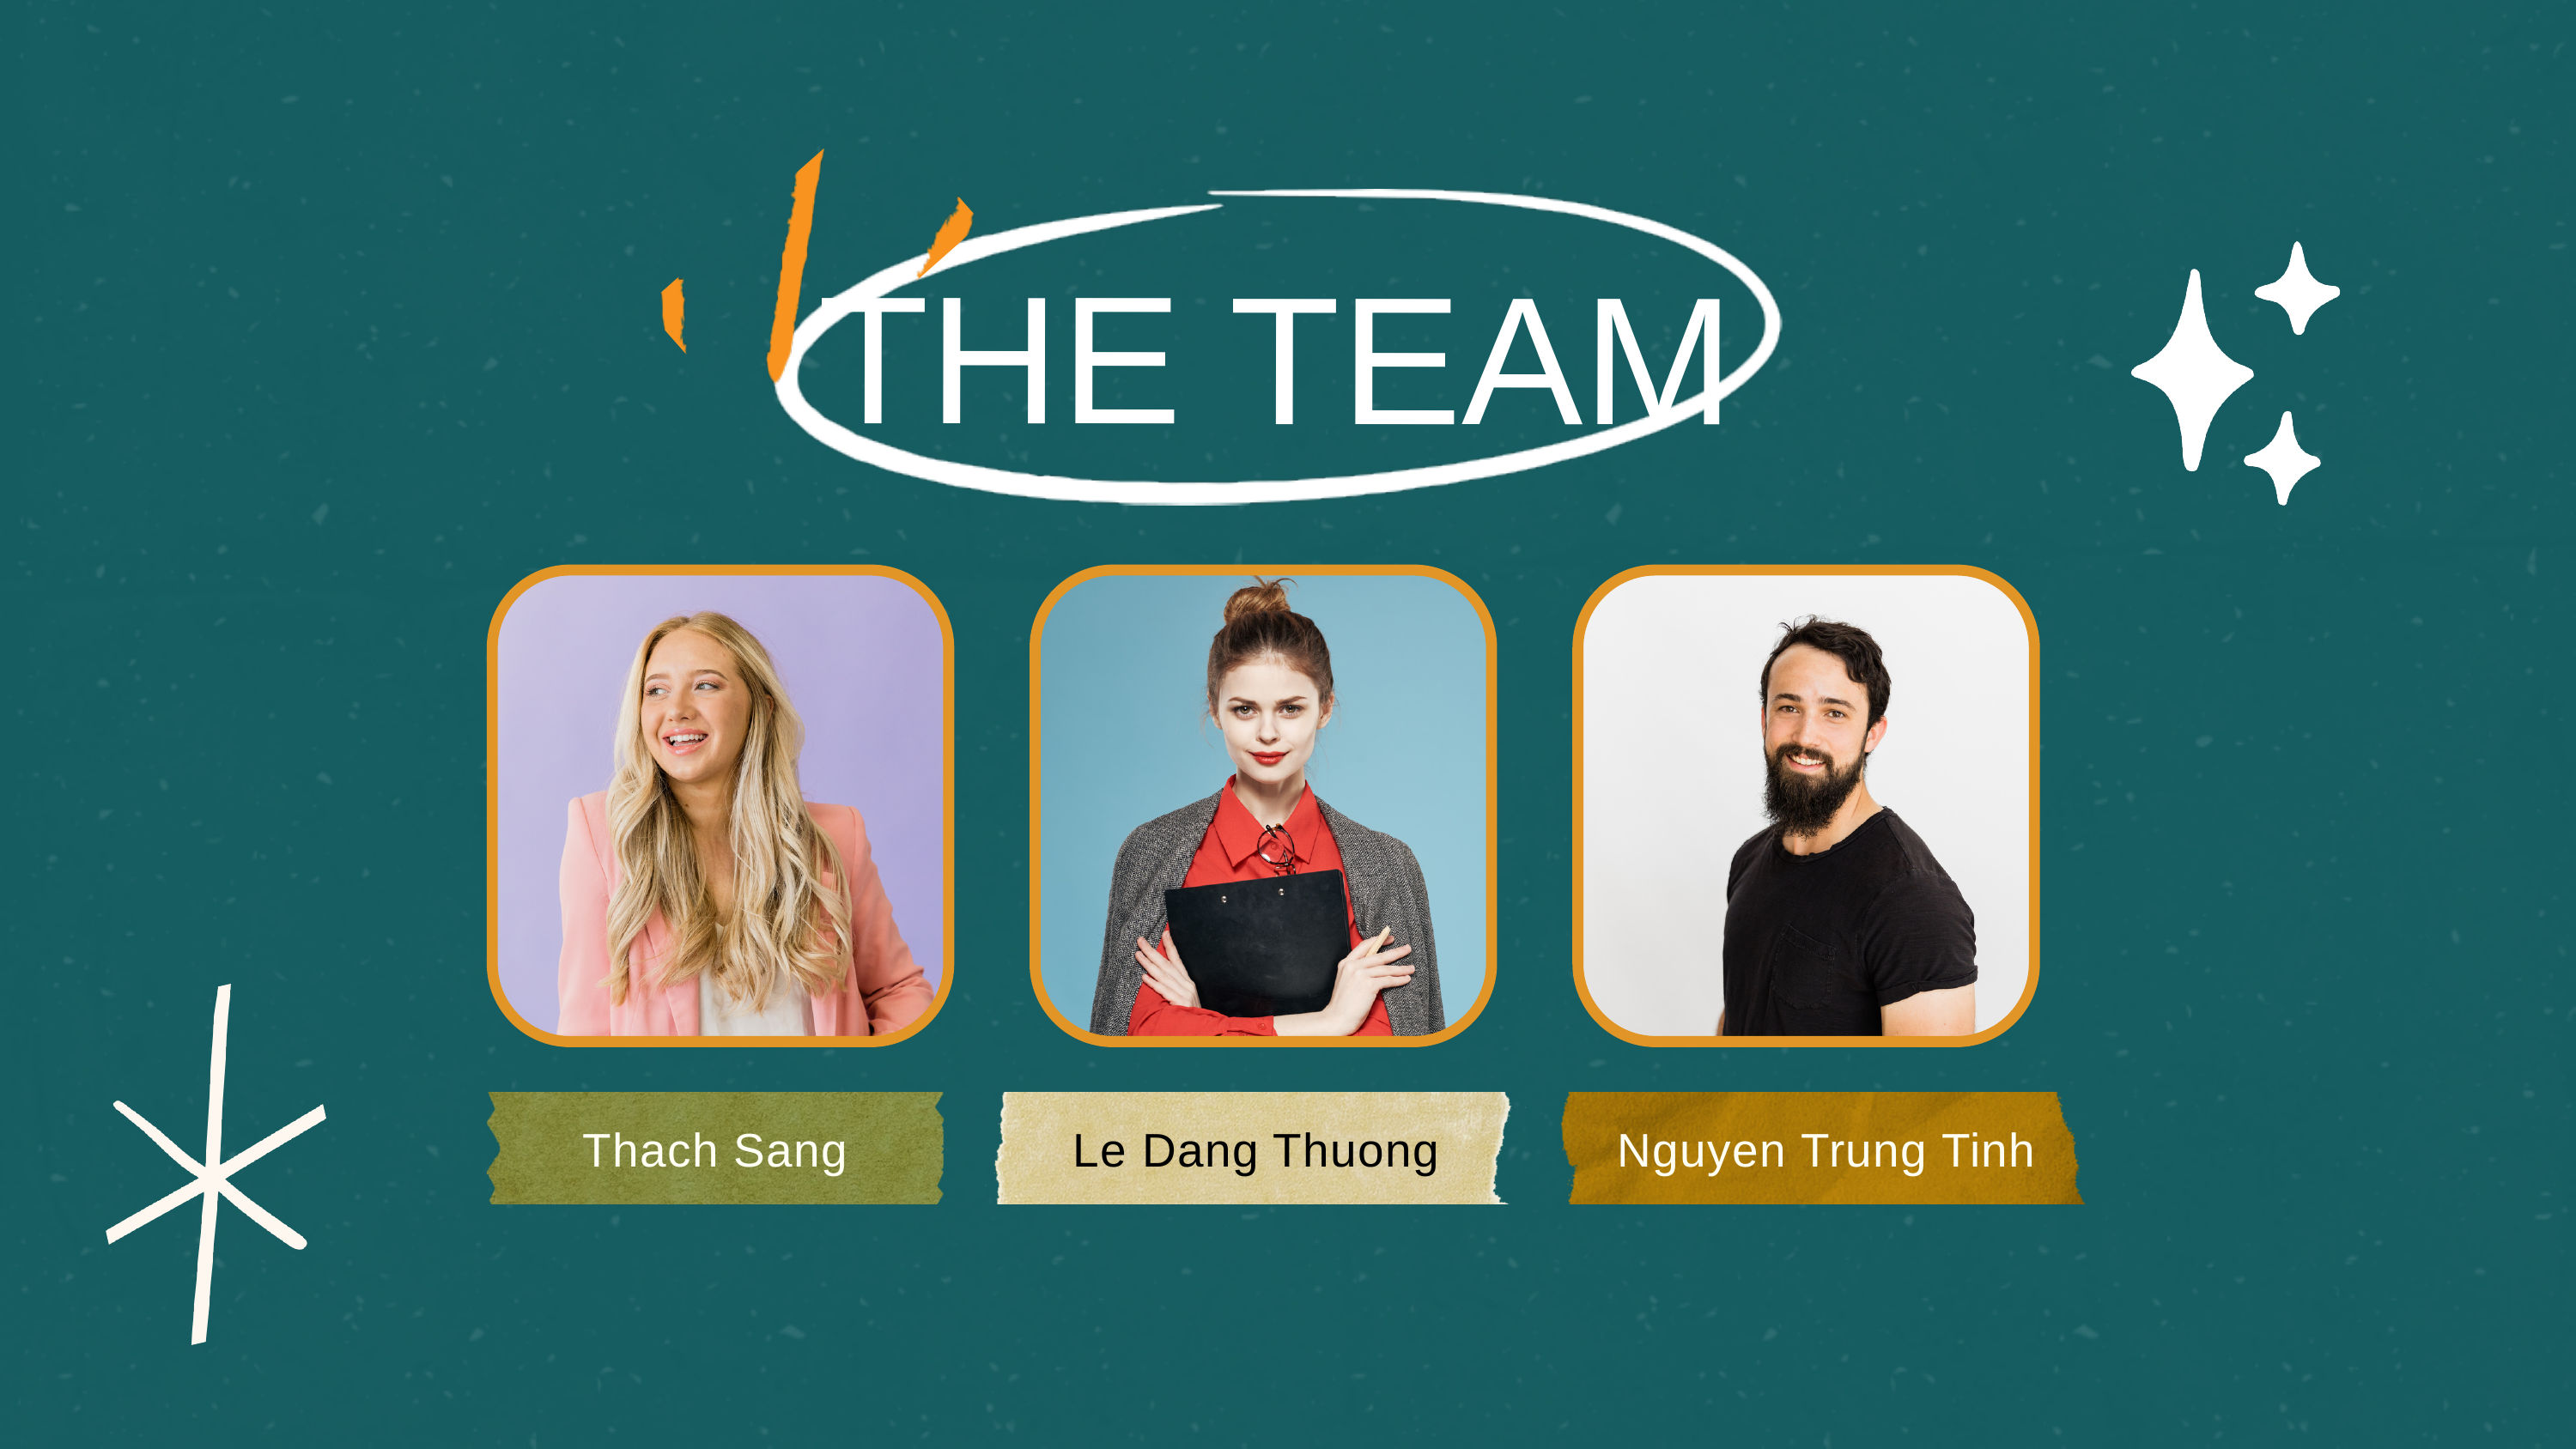

THE TEAM

Thach Sang
Le Dang Thuong
Nguyen Trung Tinh